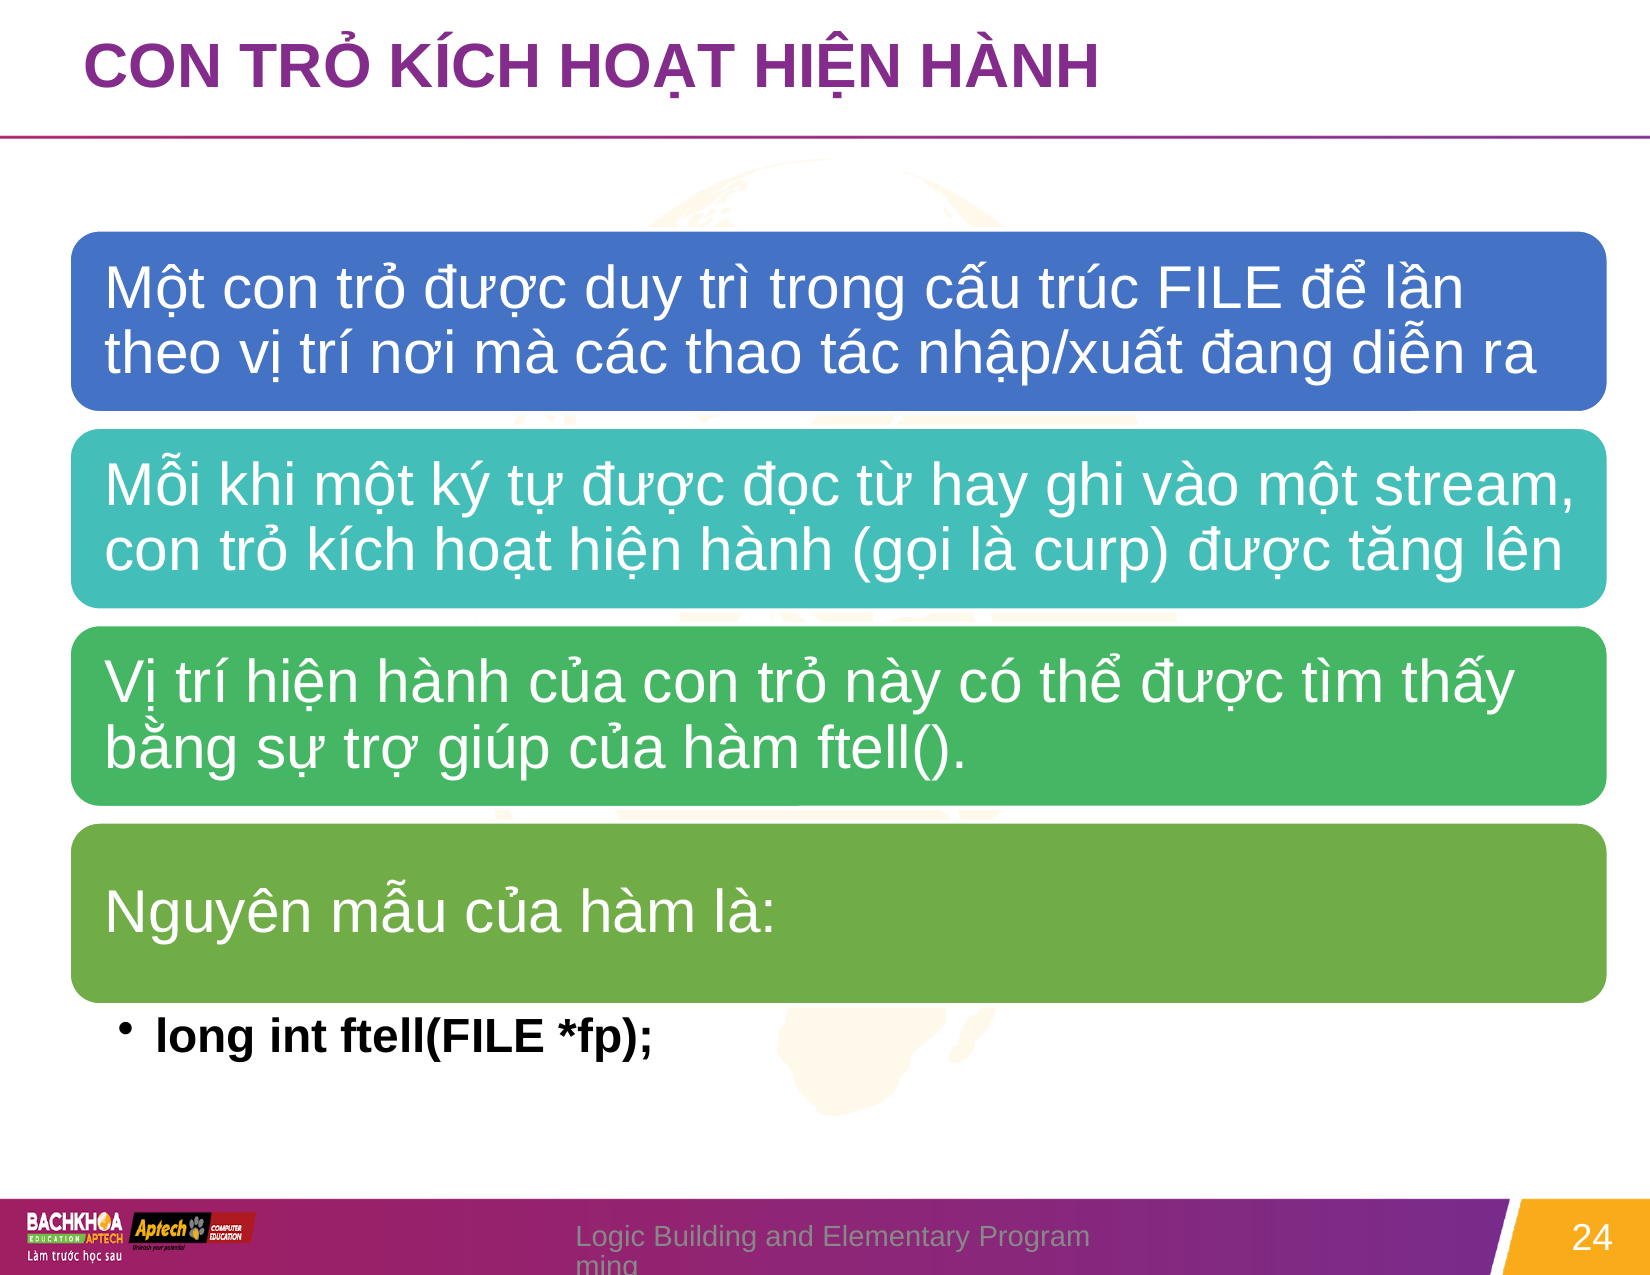

# CON TRỎ KÍCH HOẠT HIỆN HÀNH
Một con trỏ được duy trì trong cấu trúc FILE để lần theo vị trí nơi mà các thao tác nhập/xuất đang diễn ra
Mỗi khi một ký tự được đọc từ hay ghi vào một stream, con trỏ kích hoạt hiện hành (gọi là curp) được tăng lên
Vị trí hiện hành của con trỏ này có thể được tìm thấy bằng sự trợ giúp của hàm ftell().
Nguyên mẫu của hàm là:
long int ftell(FILE *fp);
Logic Building and Elementary Programming
24